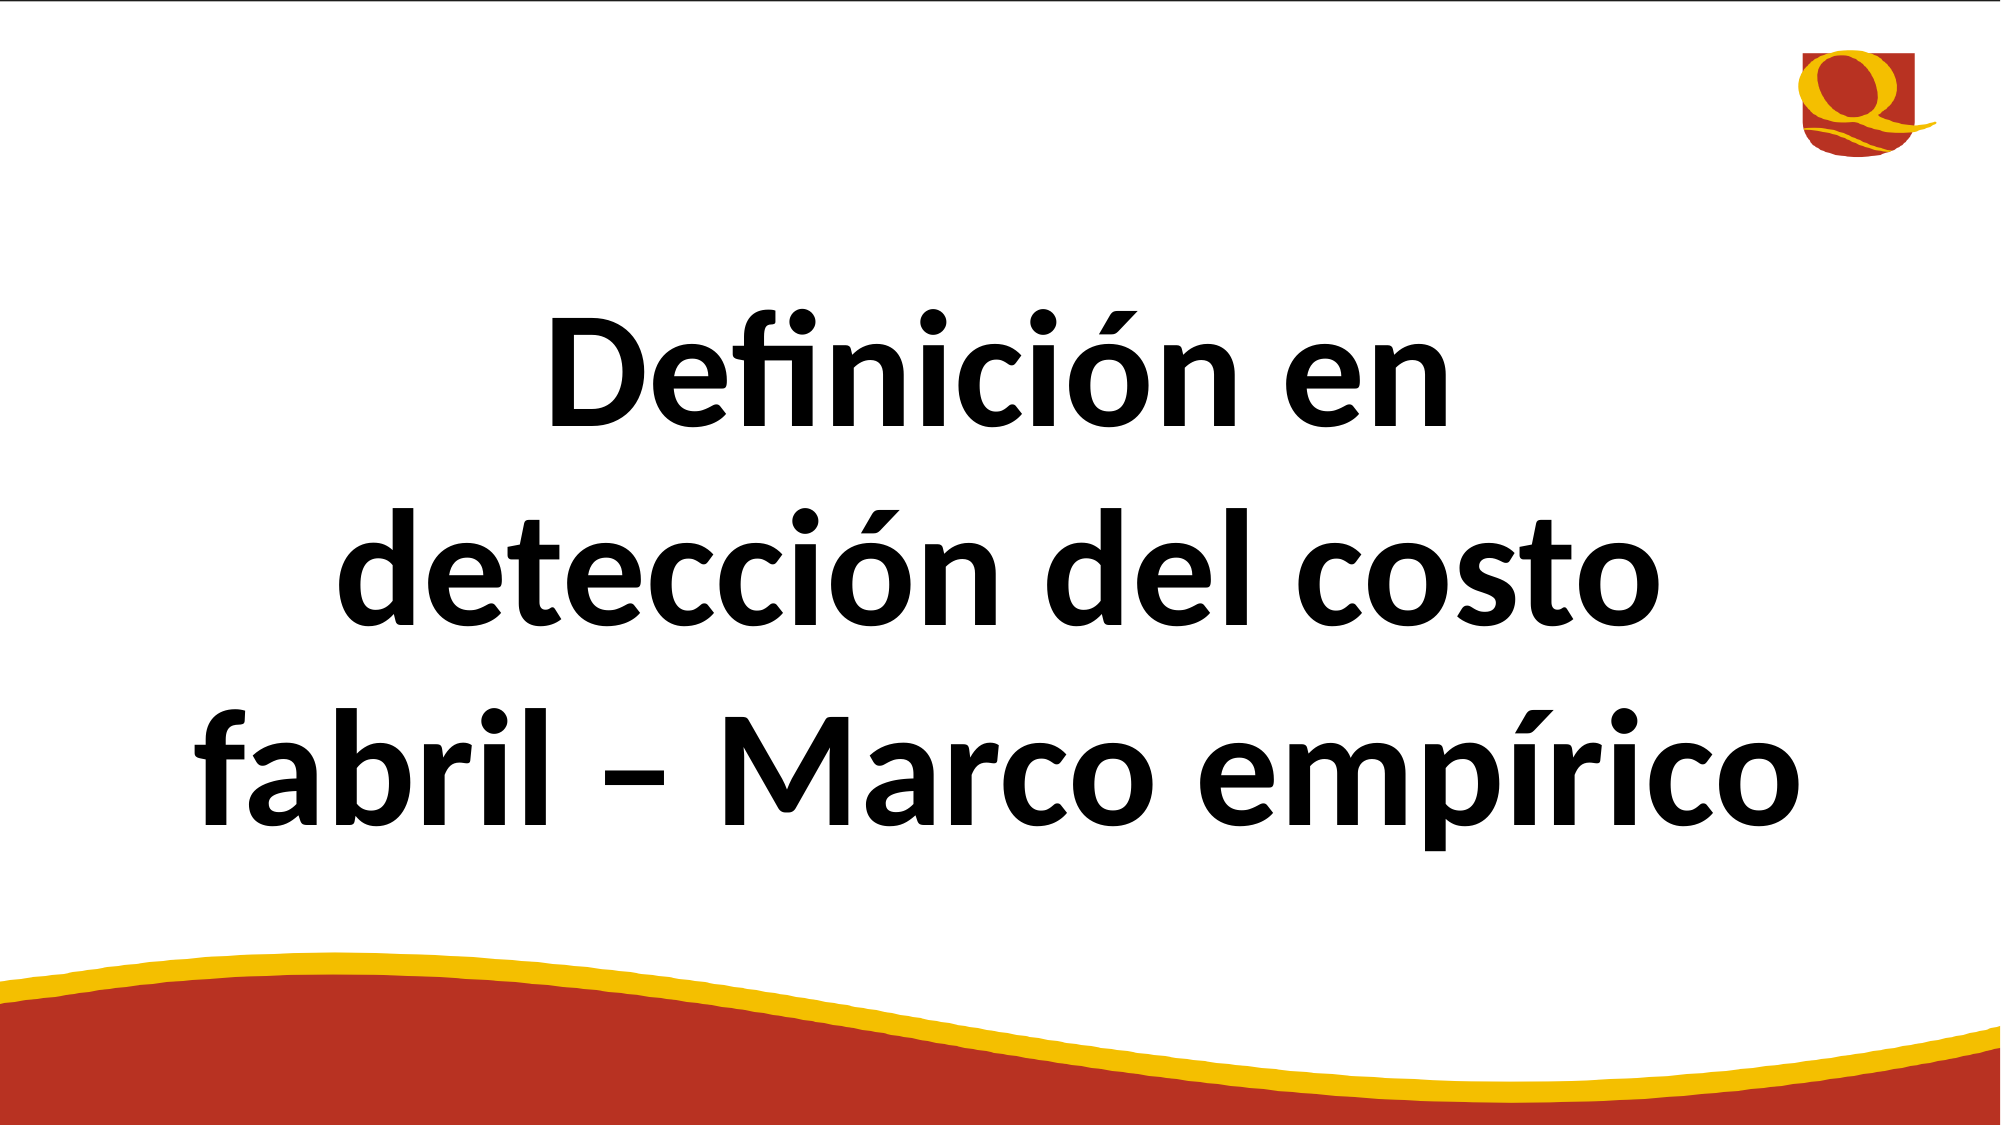

Definición en detección del costo fabril – Marco empírico